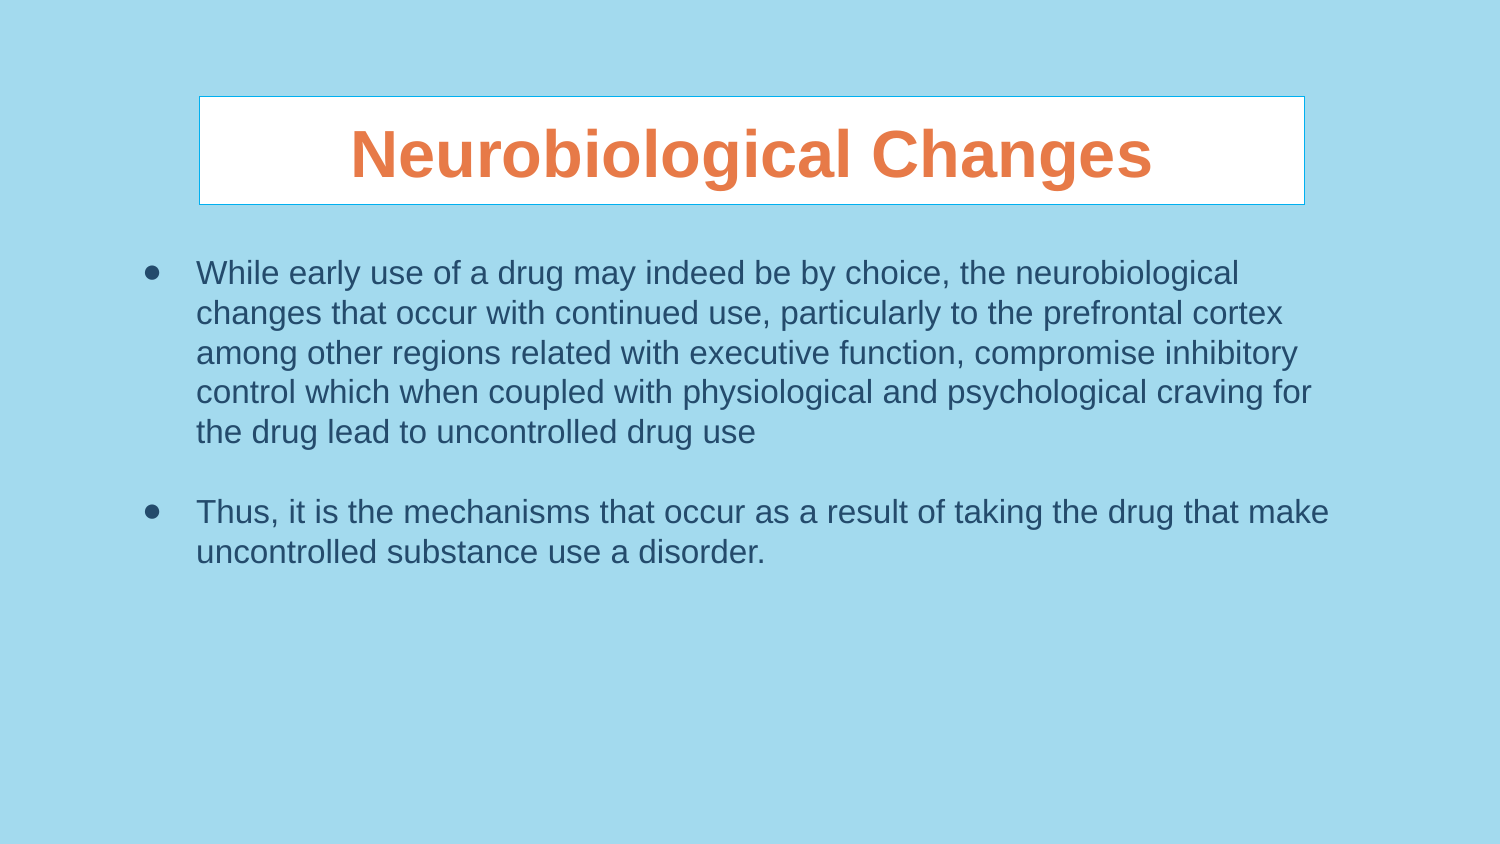

# Neurobiological Changes
While early use of a drug may indeed be by choice, the neurobiological changes that occur with continued use, particularly to the prefrontal cortex among other regions related with executive function, compromise inhibitory control which when coupled with physiological and psychological craving for the drug lead to uncontrolled drug use

Thus, it is the mechanisms that occur as a result of taking the drug that make uncontrolled substance use a disorder.